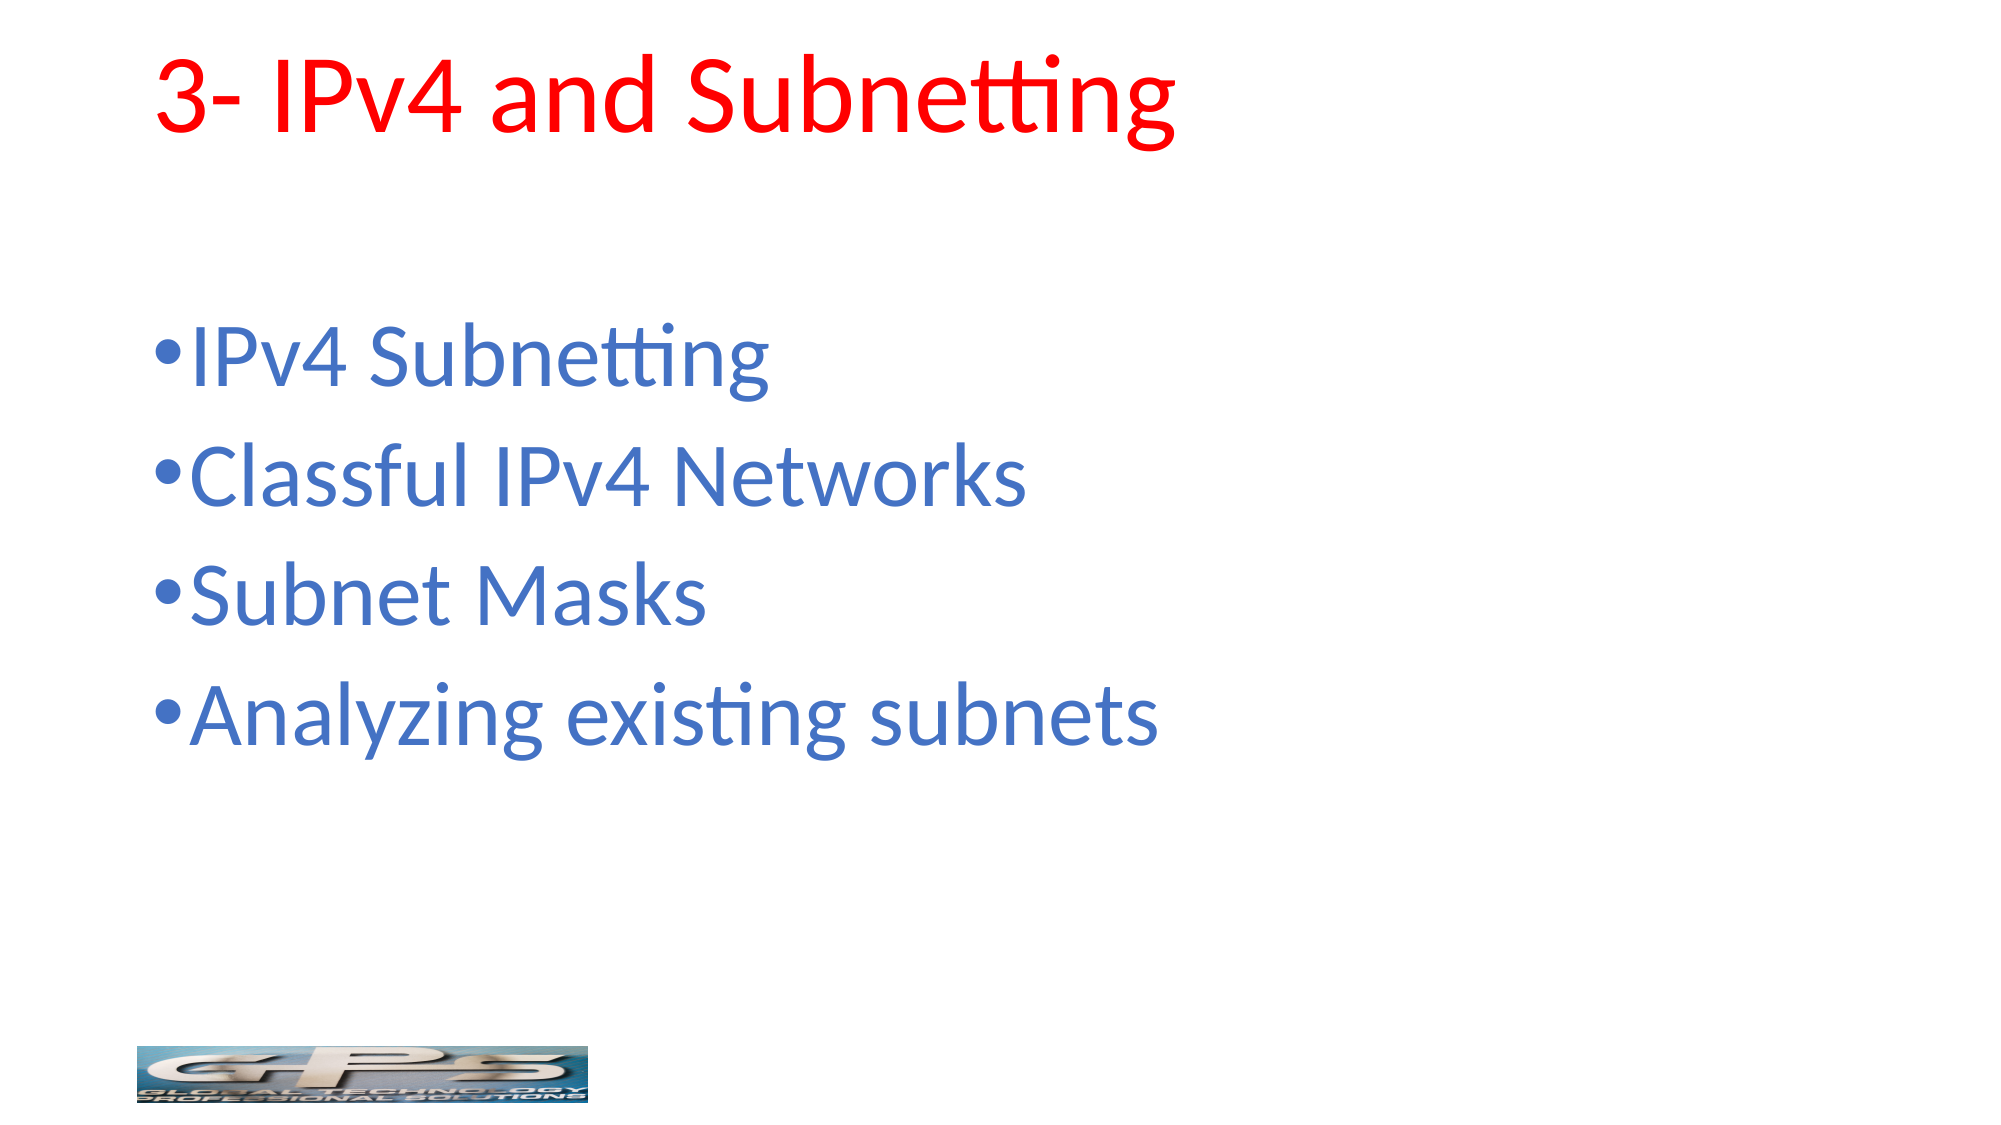

# 3- IPv4 and Subnetting
IPv4 Subnetting
Classful IPv4 Networks
Subnet Masks
Analyzing existing subnets